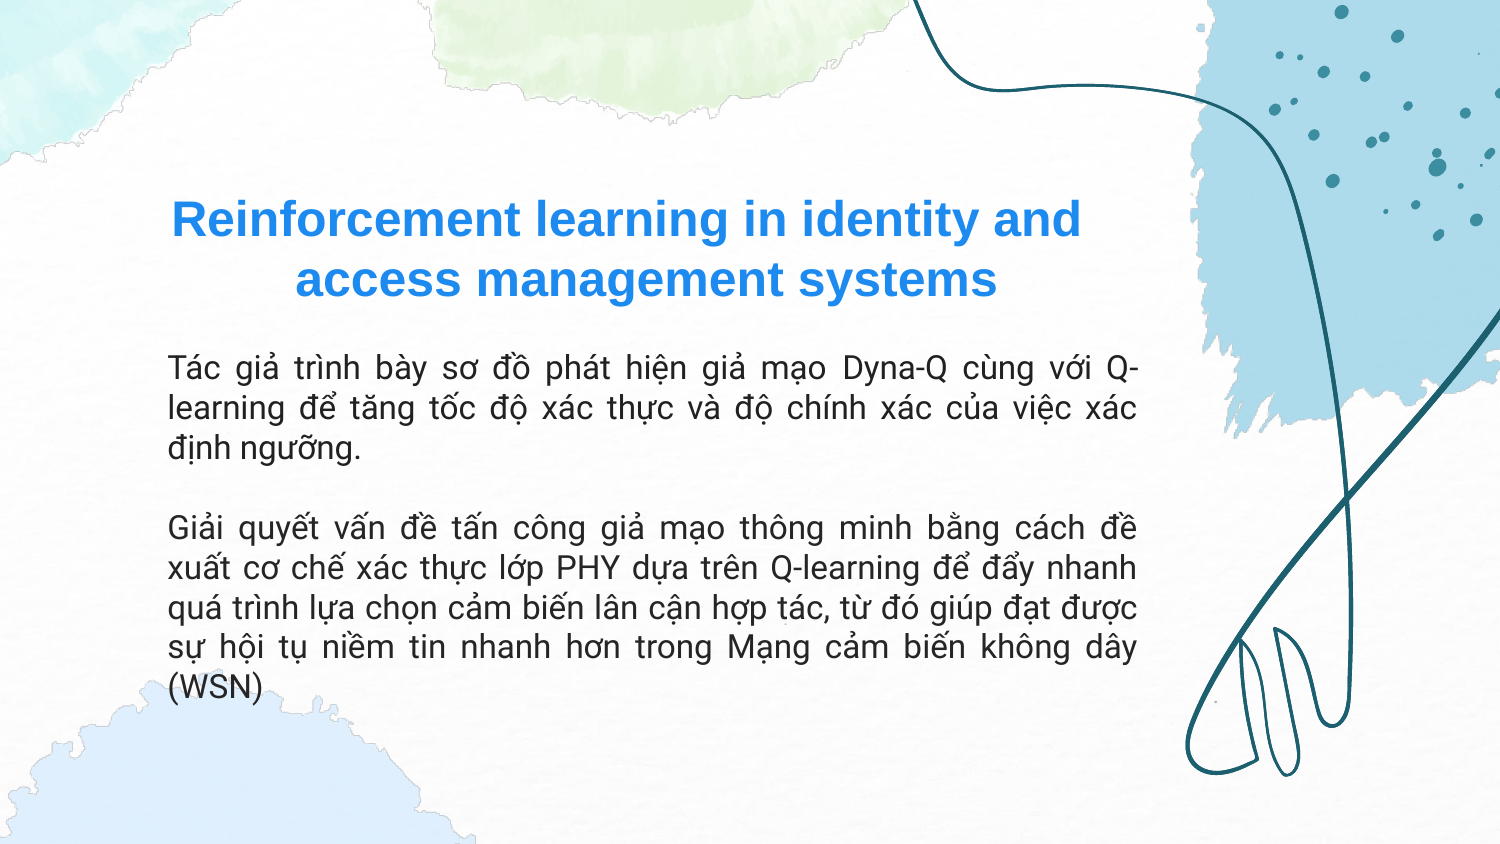

Reinforcement learning in identity and access management systems
Tác giả trình bày sơ đồ phát hiện giả mạo Dyna-Q cùng với Q-learning để tăng tốc độ xác thực và độ chính xác của việc xác định ngưỡng.

	Giải quyết vấn đề tấn công giả mạo thông minh bằng cách đề xuất cơ chế xác thực lớp PHY dựa trên Q-learning để đẩy nhanh quá trình lựa chọn cảm biến lân cận hợp tác, từ đó giúp đạt được sự hội tụ niềm tin nhanh hơn trong Mạng cảm biến không dây (WSN)